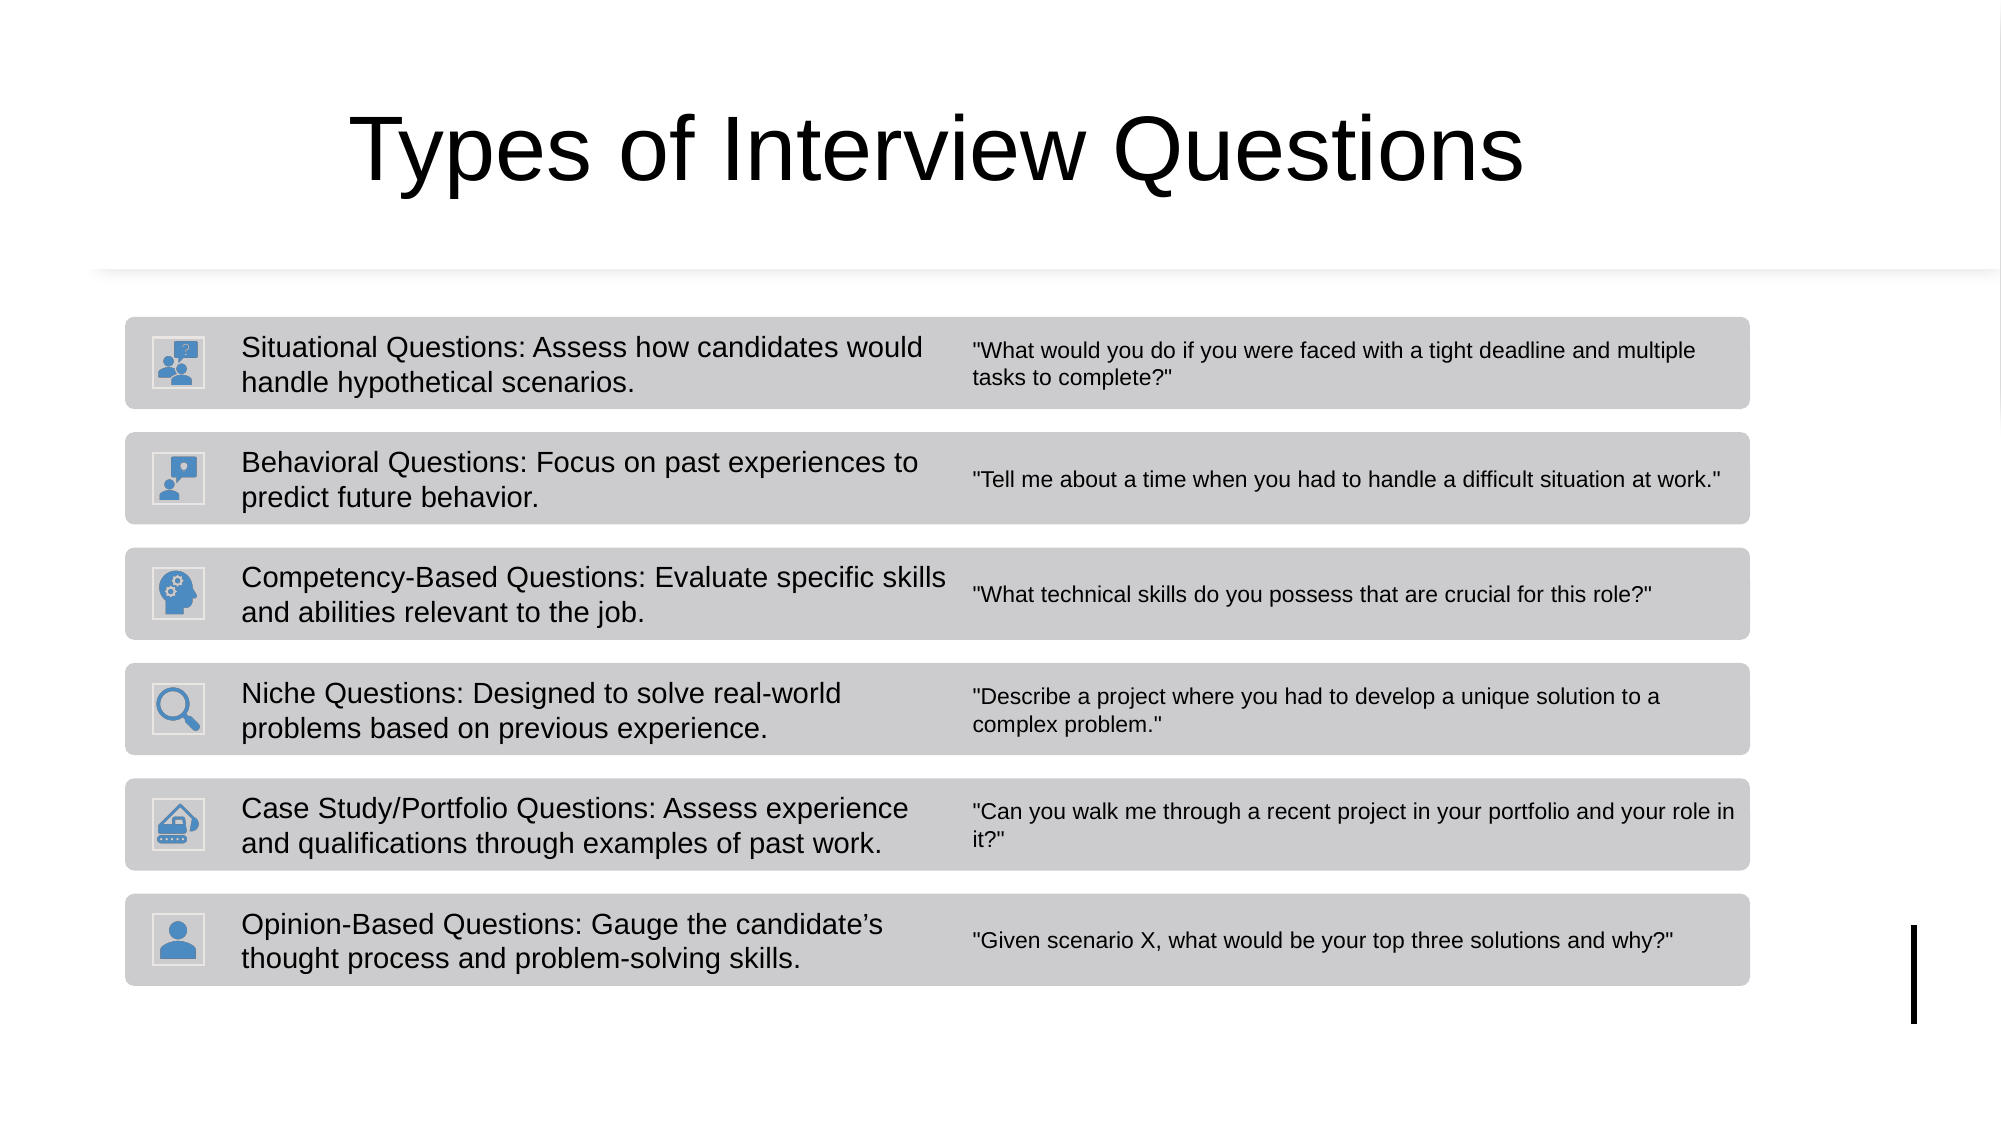

# Types of Interview Questions
Situational Questions: Assess how candidates would handle hypothetical scenarios.
"What would you do if you were faced with a tight deadline and multiple tasks to complete?"
Behavioral Questions: Focus on past experiences to predict future behavior.
"Tell me about a time when you had to handle a difficult situation at work."
Competency-Based Questions: Evaluate specific skills and abilities relevant to the job.
"What technical skills do you possess that are crucial for this role?"
Niche Questions: Designed to solve real-world problems based on previous experience.
"Describe a project where you had to develop a unique solution to a complex problem."
Case Study/Portfolio Questions: Assess experience and qualifications through examples of past work.
"Can you walk me through a recent project in your portfolio and your role in it?"
Opinion-Based Questions: Gauge the candidate’s thought process and problem-solving skills.
"Given scenario X, what would be your top three solutions and why?"